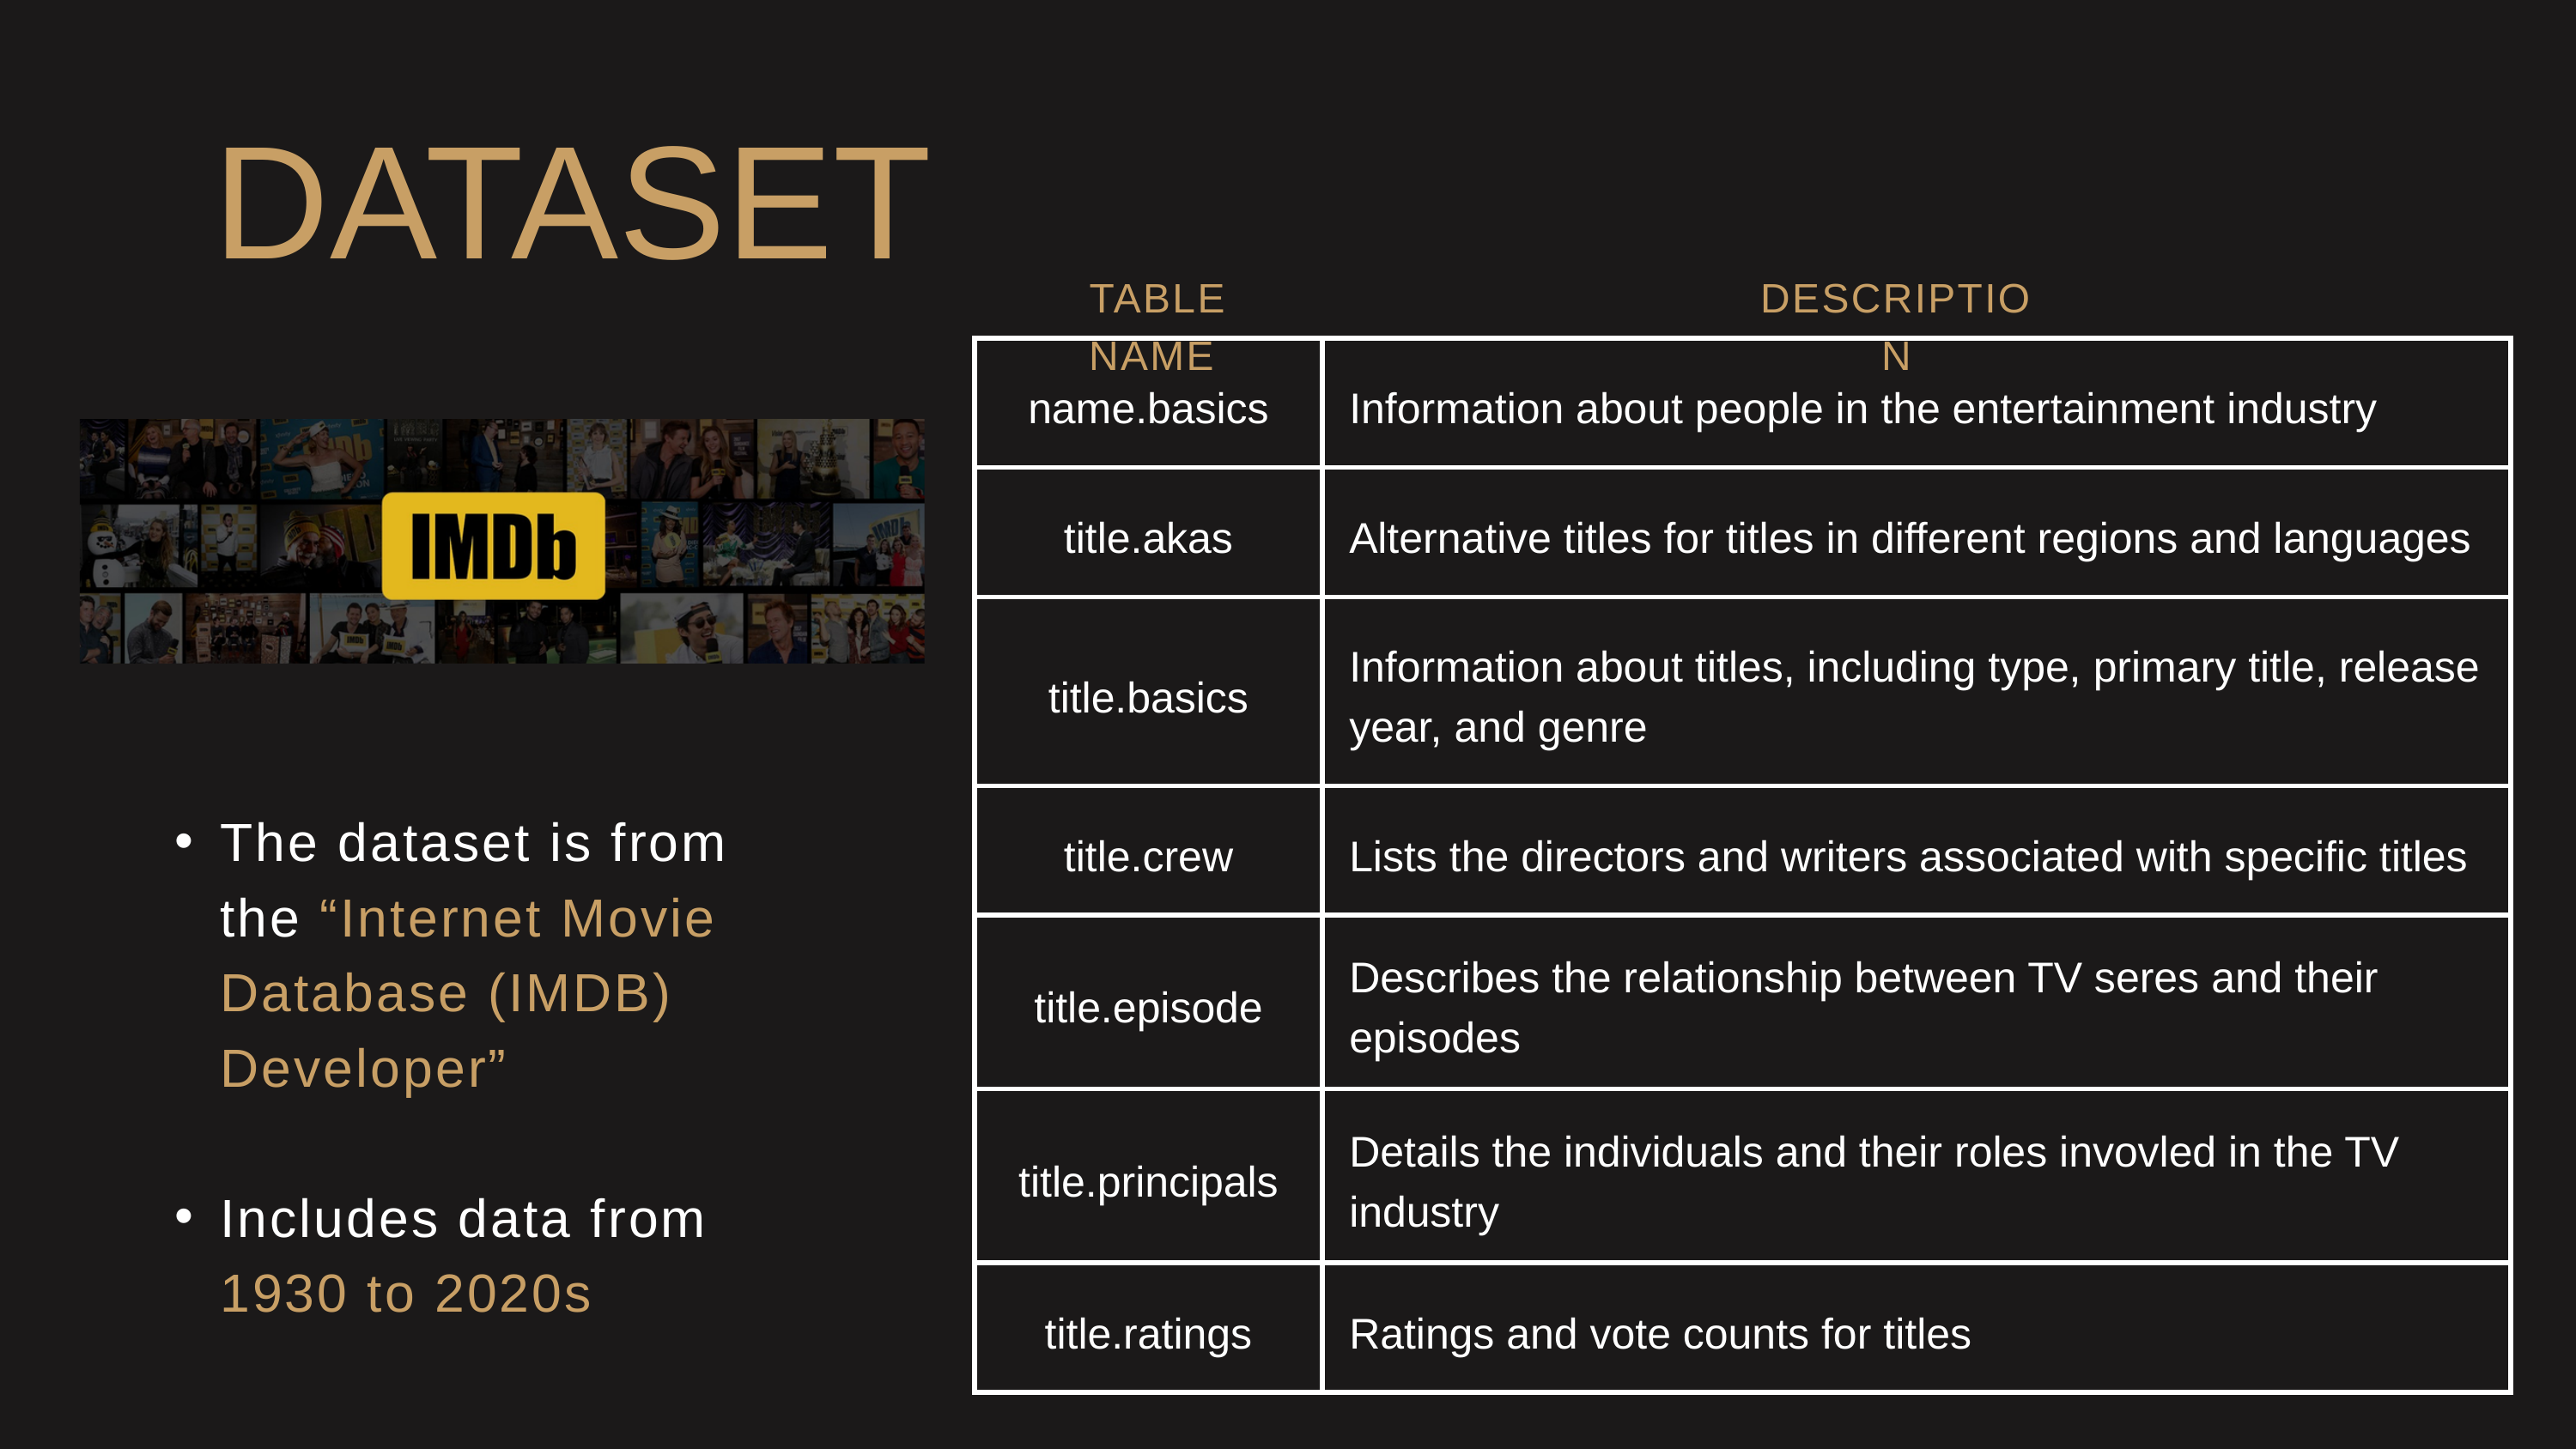

DATASET
TABLE NAME
DESCRIPTION
| name.basics | Information about people in the entertainment industry |
| --- | --- |
| title.akas | Alternative titles for titles in different regions and languages |
| title.basics | Information about titles, including type, primary title, release year, and genre |
| title.crew | Lists the directors and writers associated with specific titles |
| title.episode | Describes the relationship between TV seres and their episodes |
| title.principals | Details the individuals and their roles invovled in the TV industry |
| title.ratings | Ratings and vote counts for titles |

The dataset is from the “Internet Movie Database (IMDB) Developer”

Includes data from 1930 to 2020s